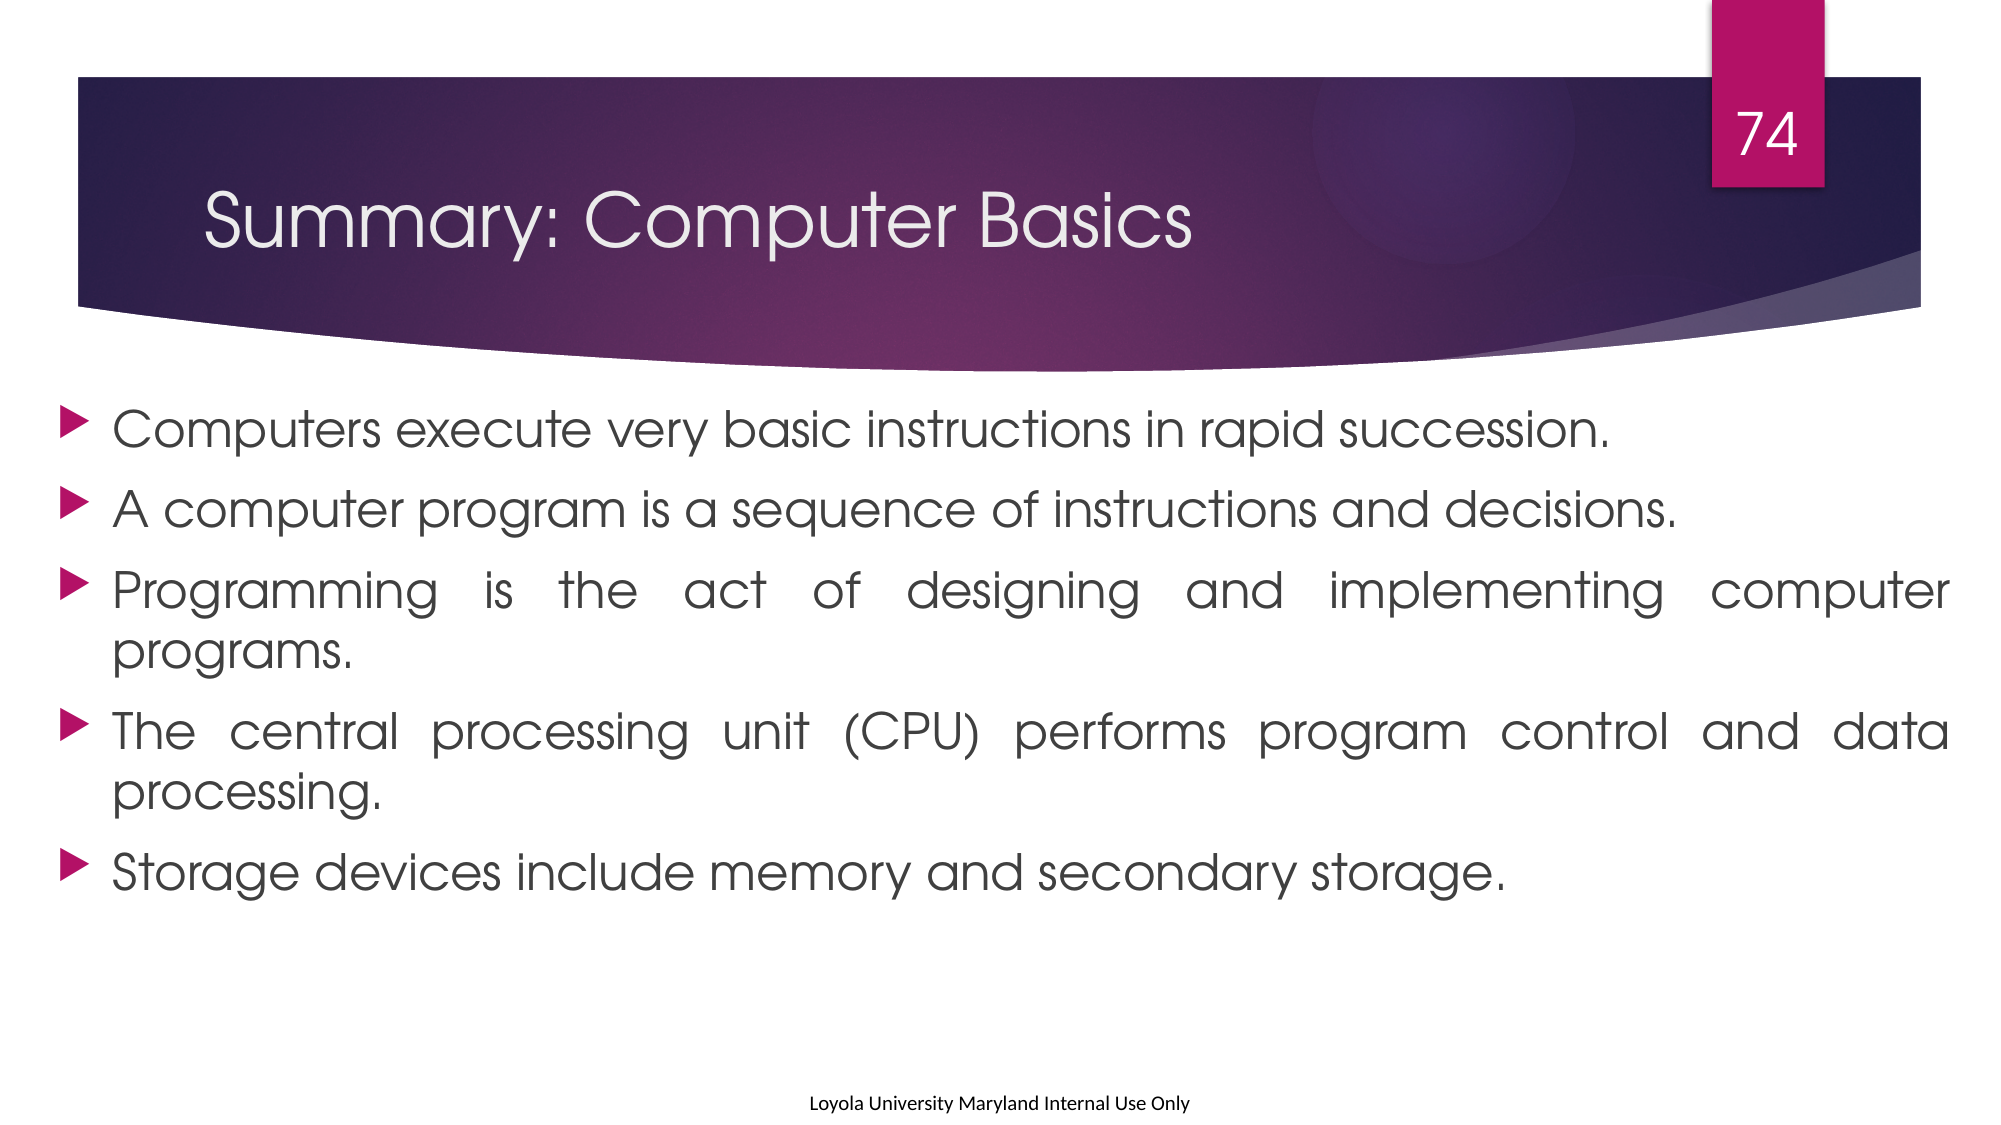

74
# Summary: Computer Basics
Computers execute very basic instructions in rapid succession.
A computer program is a sequence of instructions and decisions.
Programming is the act of designing and implementing computer programs.
The central processing unit (CPU) performs program control and data processing.
Storage devices include memory and secondary storage.